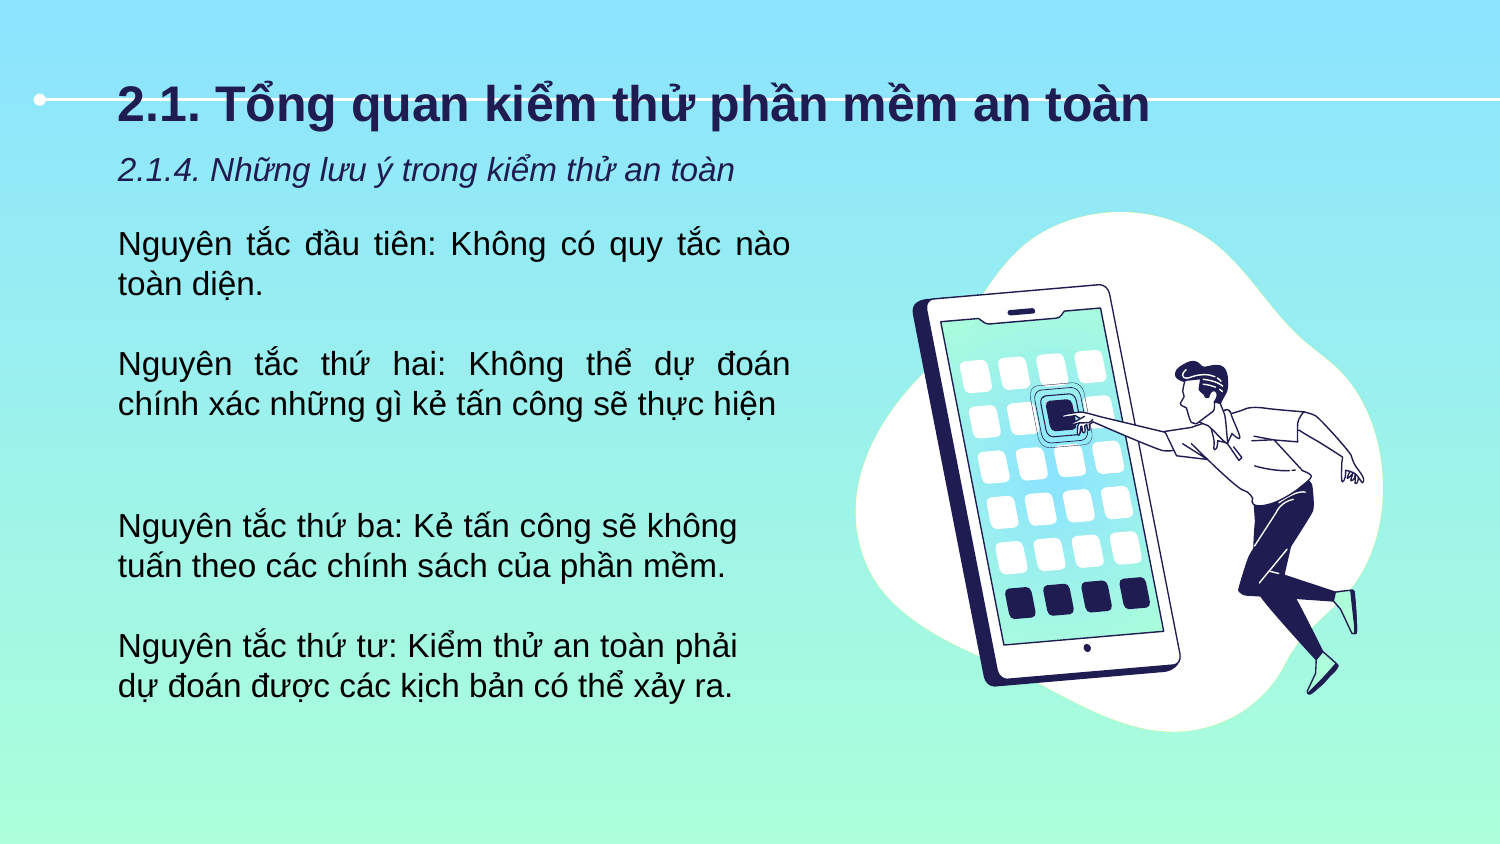

2.1. Tổng quan kiểm thử phần mềm an toàn
2.1.4. Những lưu ý trong kiểm thử an toàn

Nguyên tắc đầu tiên: Không có quy tắc nào toàn diện.

Nguyên tắc thứ hai: Không thể dự đoán chính xác những gì kẻ tấn công sẽ thực hiện
Nguyên tắc thứ ba: Kẻ tấn công sẽ không tuấn theo các chính sách của phần mềm.

Nguyên tắc thứ tư: Kiểm thử an toàn phải dự đoán được các kịch bản có thể xảy ra.